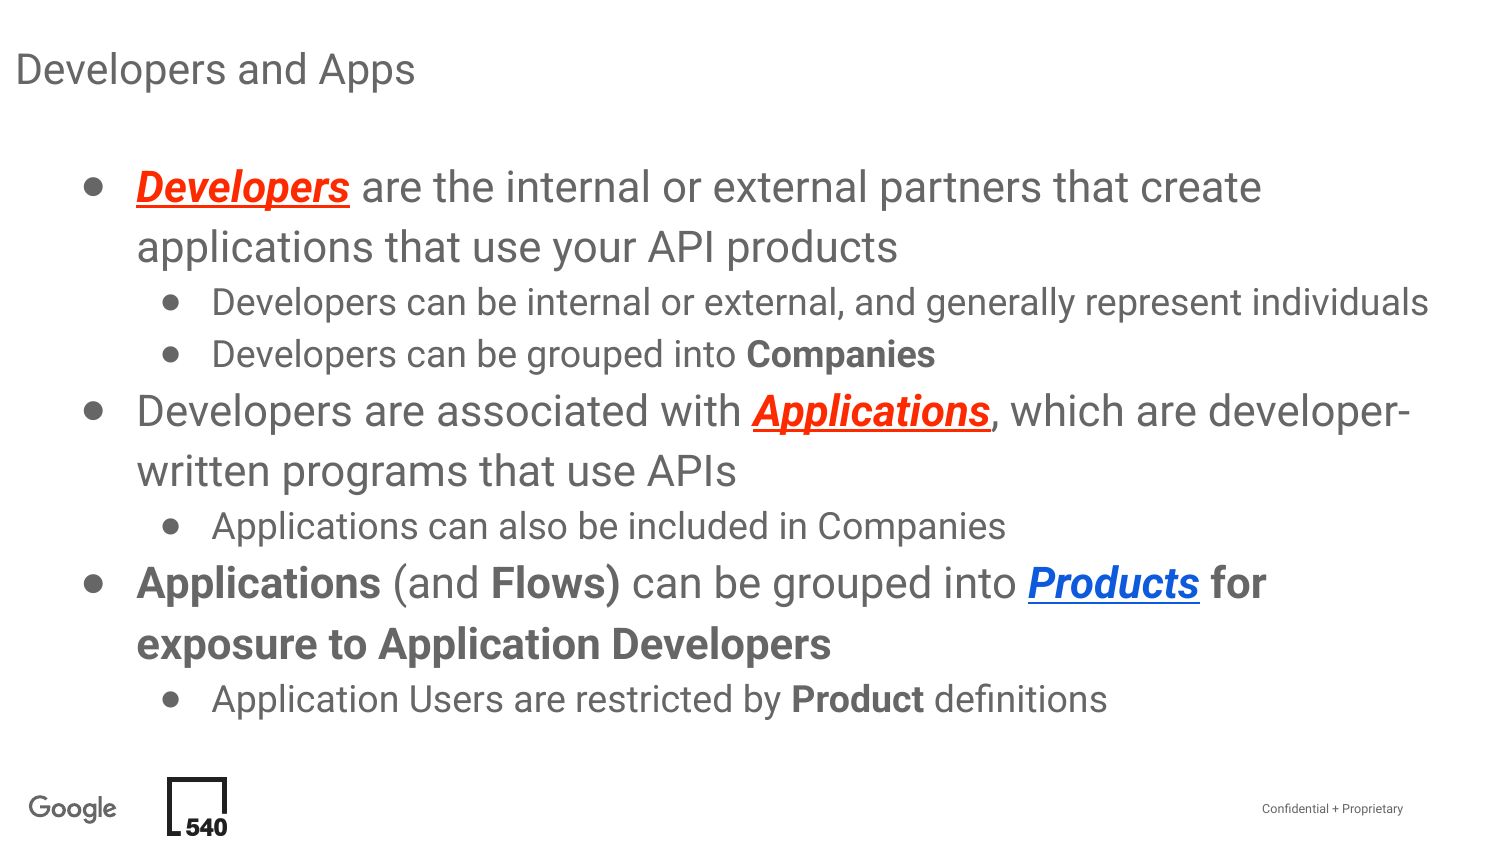

Developers and Apps
Developers are the internal or external partners that create applications that use your API products
Developers can be internal or external, and generally represent individuals
Developers can be grouped into Companies
Developers are associated with Applications, which are developer-written programs that use APIs
Applications can also be included in Companies
Applications (and Flows) can be grouped into Products for exposure to Application Developers
Application Users are restricted by Product definitions